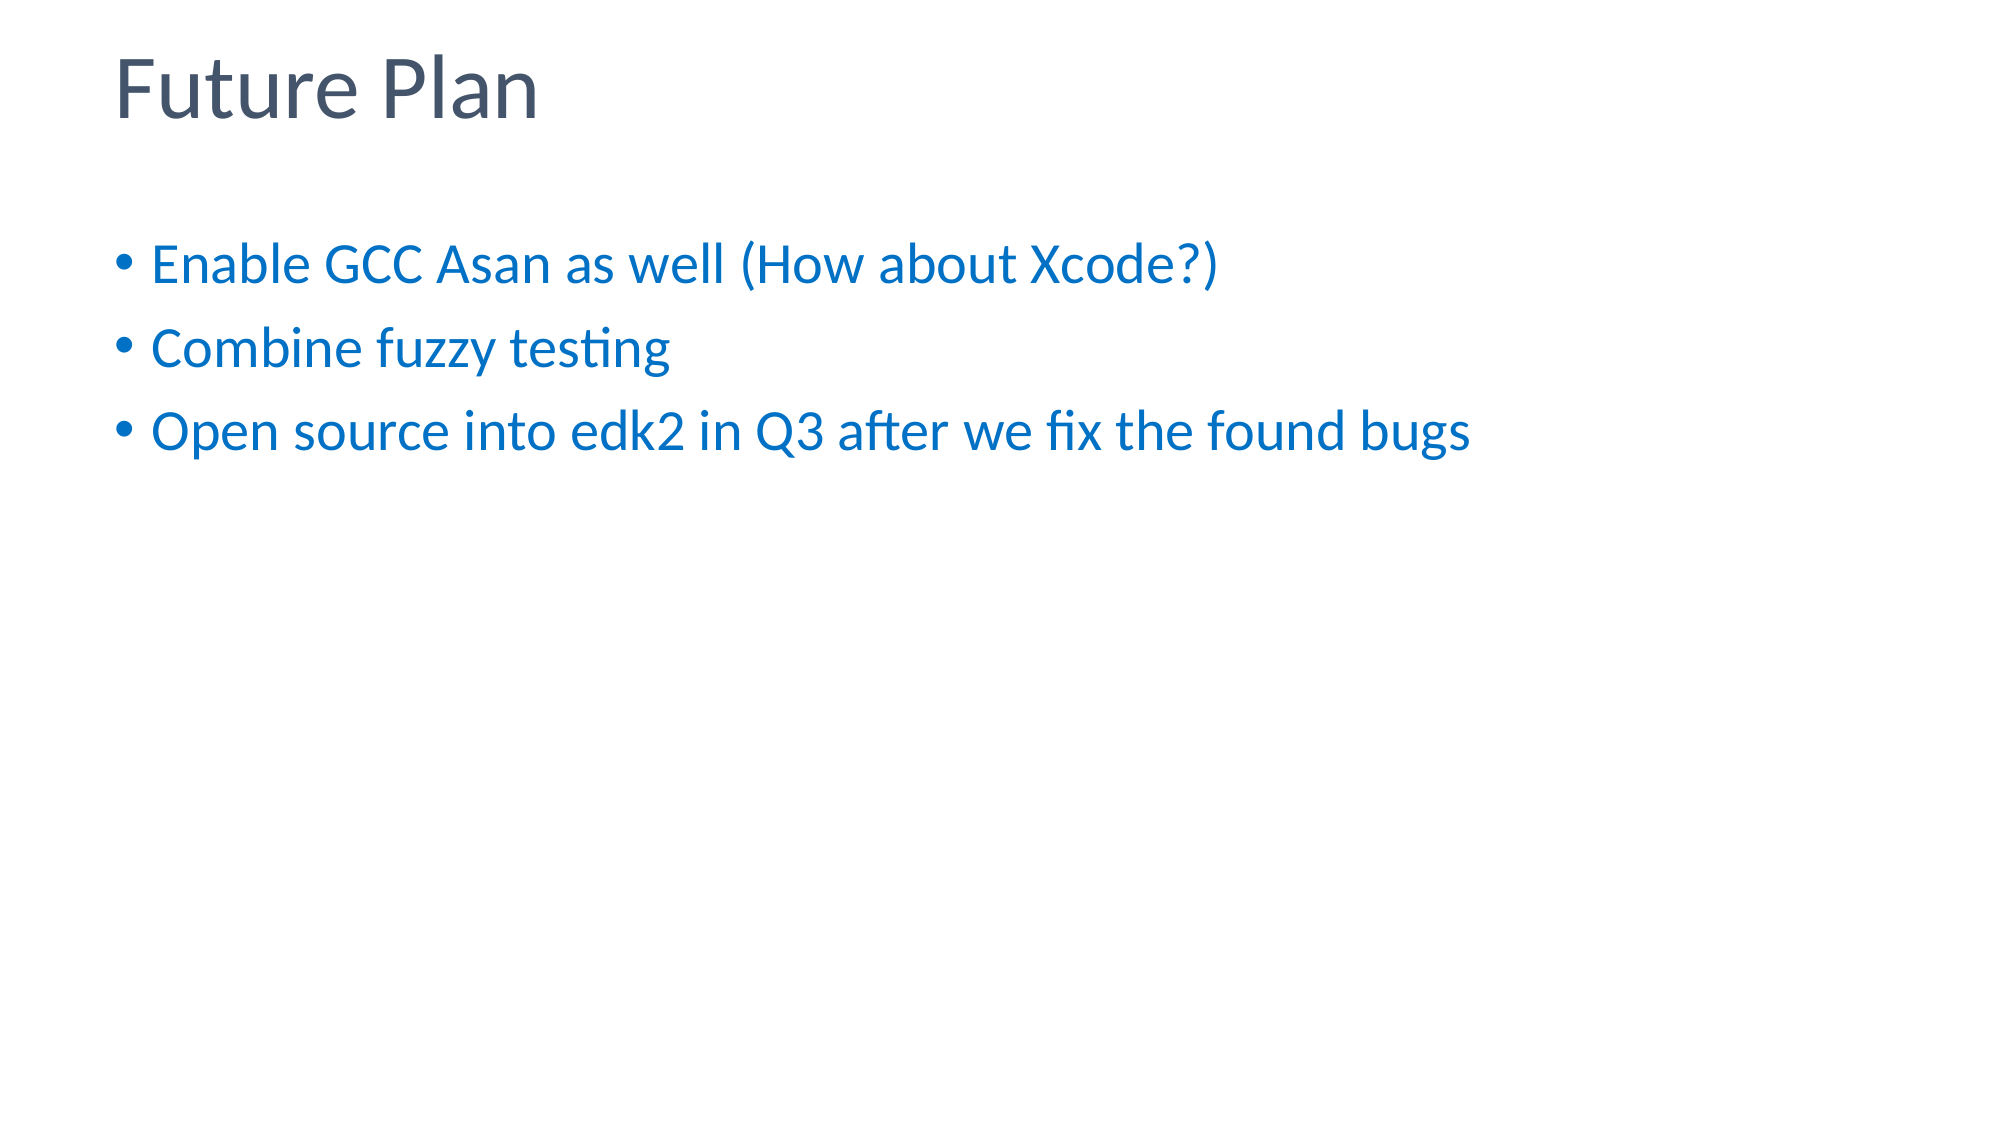

7
# Future Plan
Enable GCC Asan as well (How about Xcode?)
Combine fuzzy testing
Open source into edk2 in Q3 after we fix the found bugs